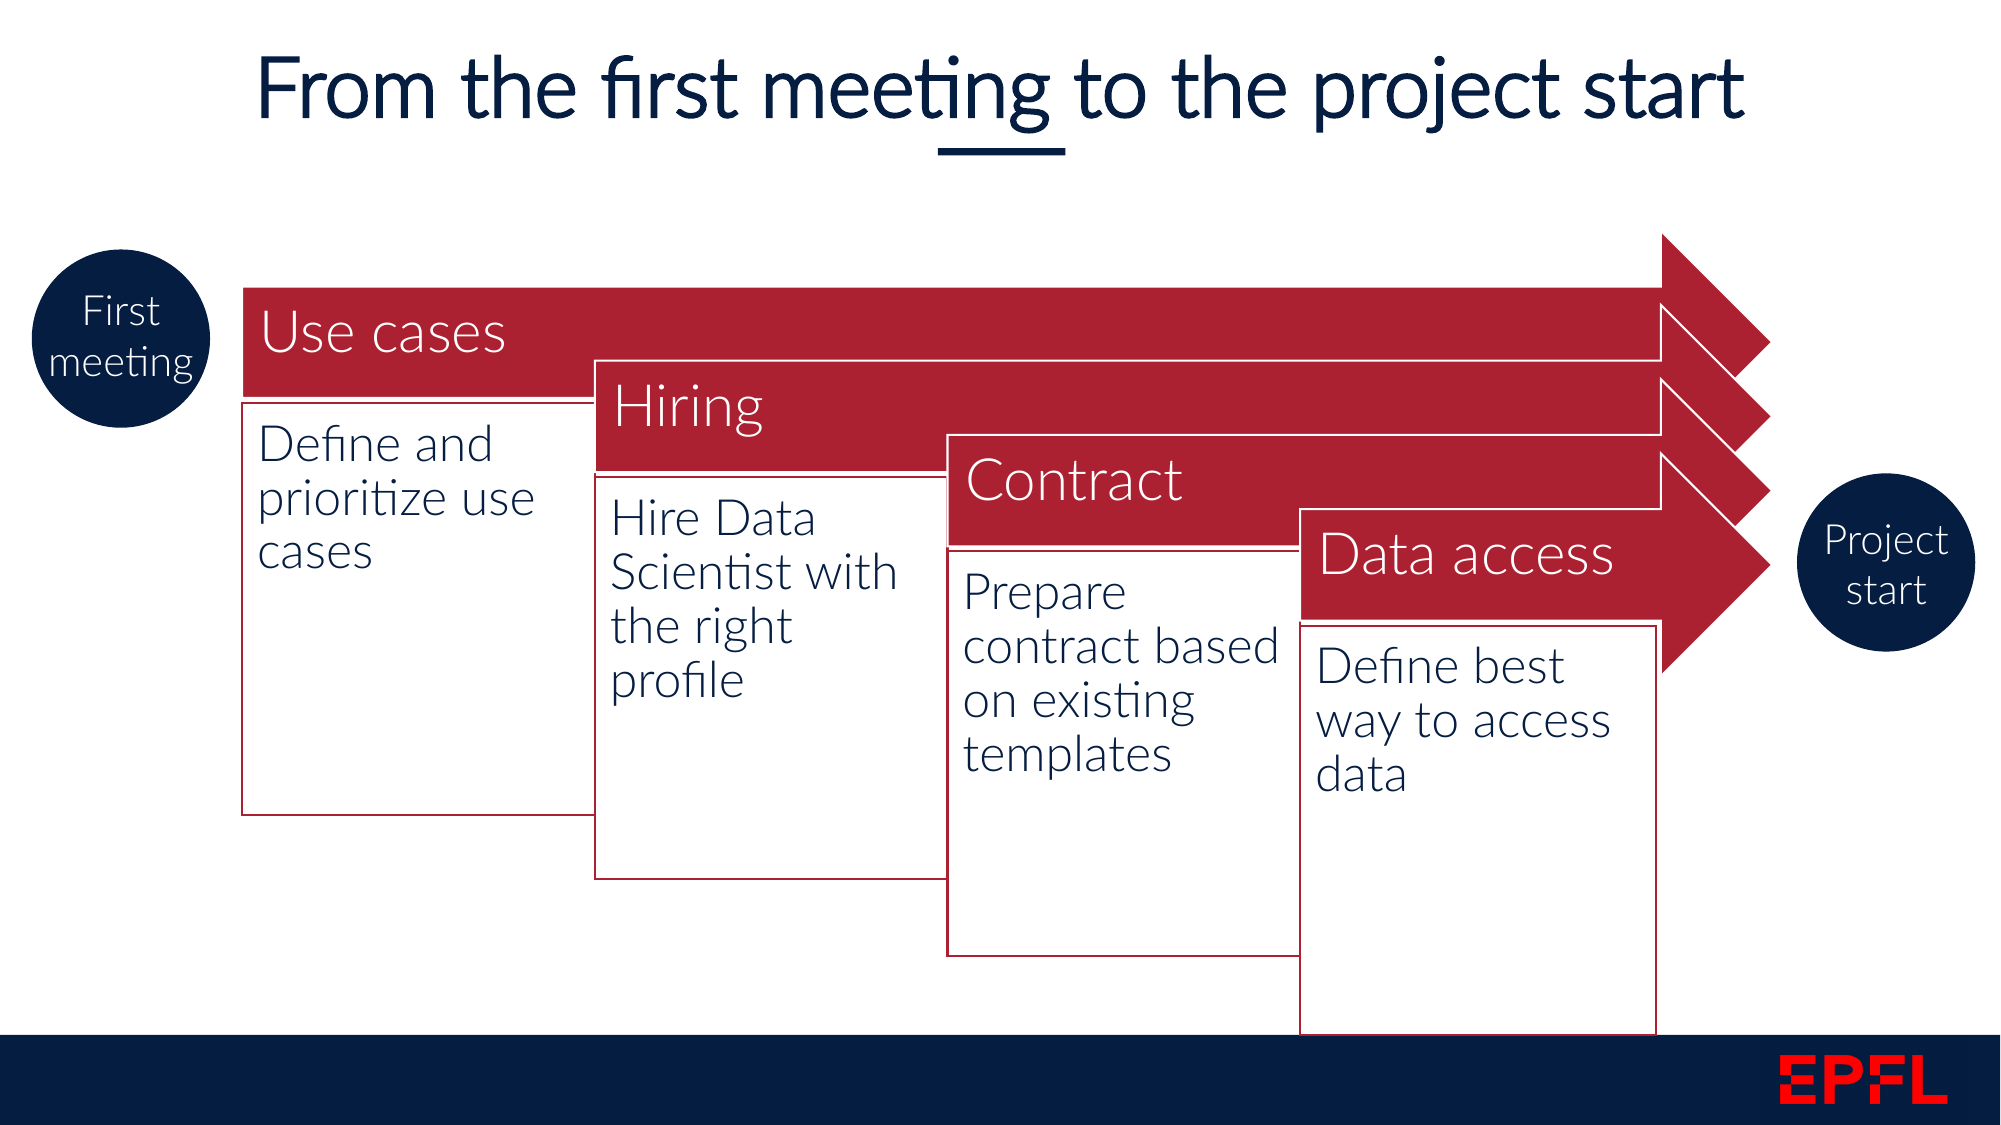

From the first meeting to the project start

Use cases
Define and prioritize use cases
Hiring
Hire Data Scientist with the right profile
Contract
Prepare contract based on existing templates
Data access
Define best way to access data

First meeting

Project start